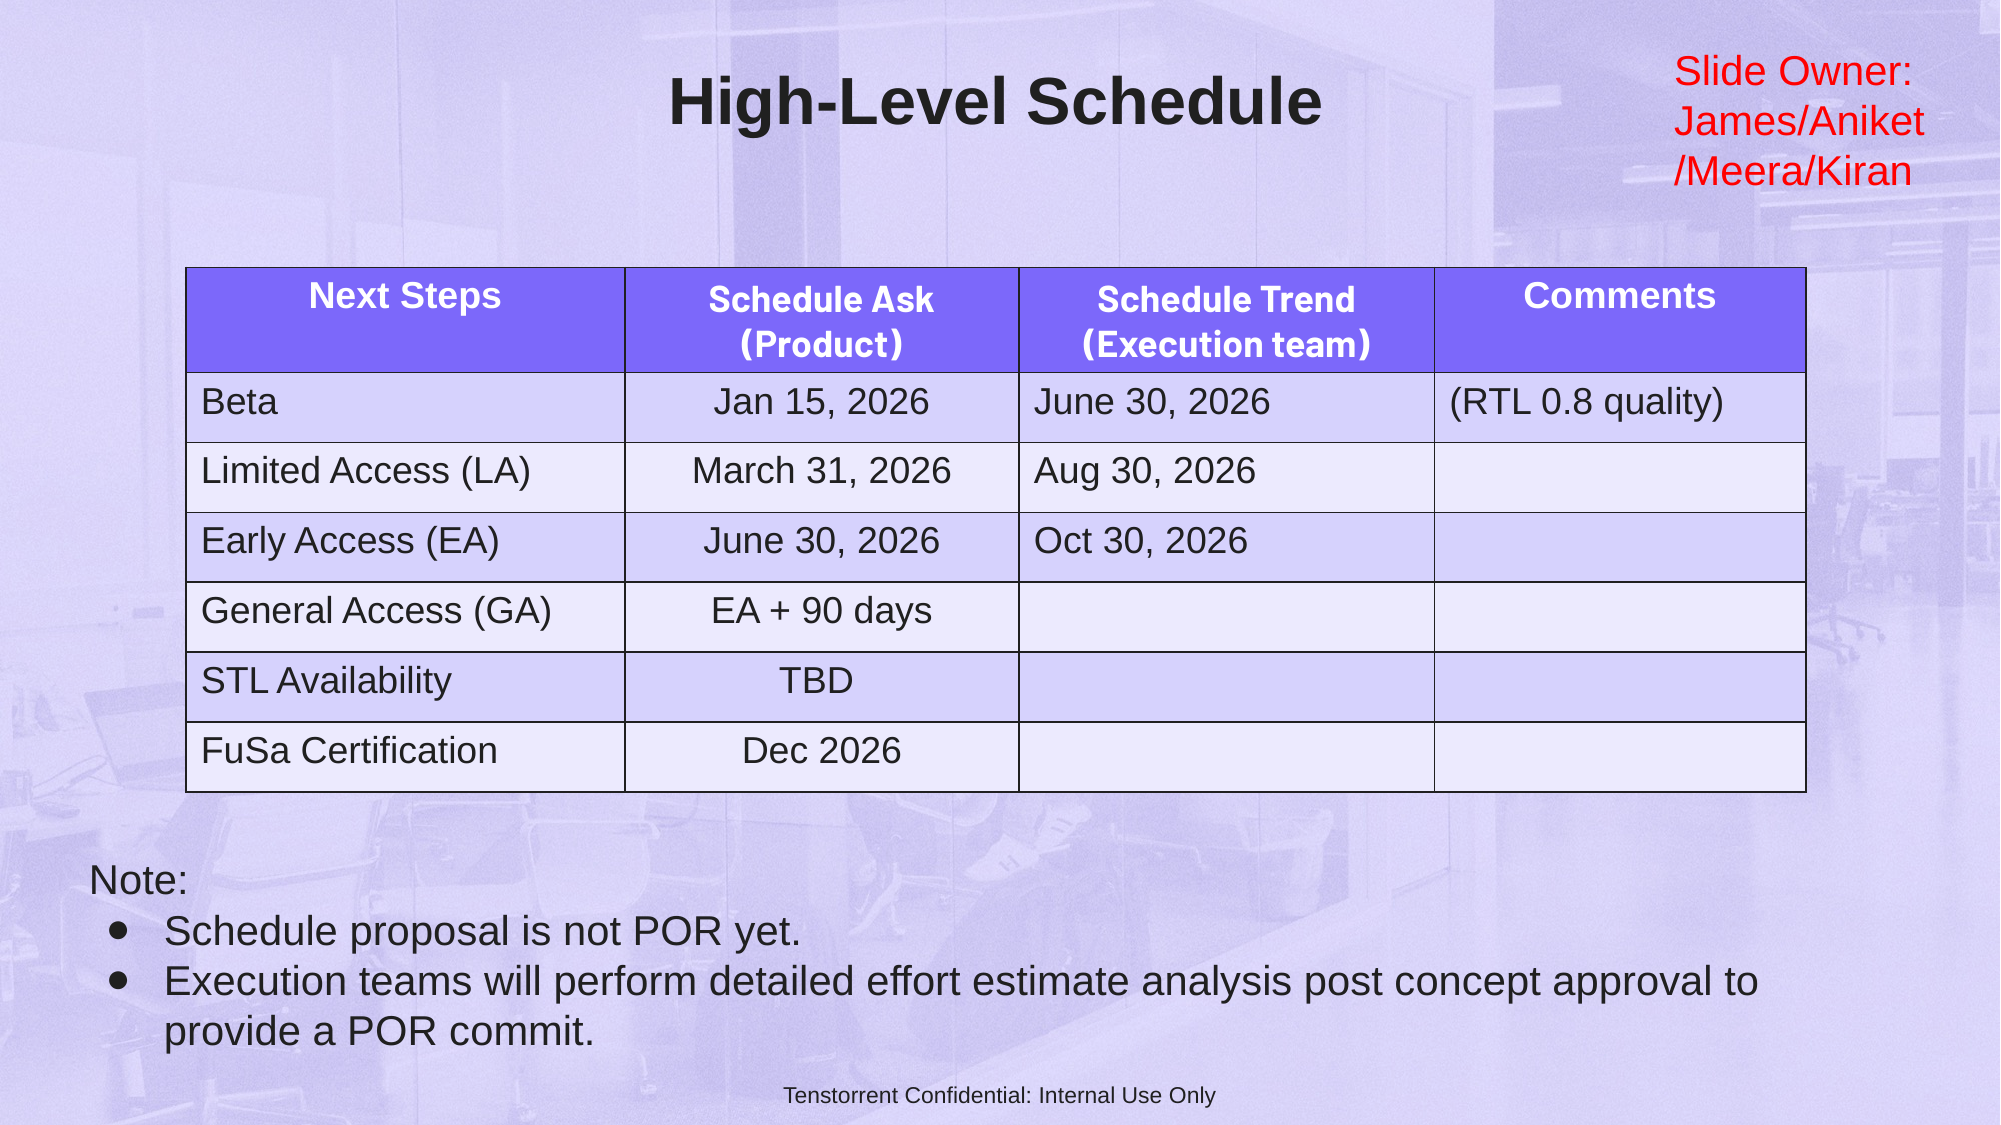

Slide Owner: James/Aniket/Meera/Kiran
# High-Level Schedule
| Next Steps | Schedule Ask (Product) | Schedule Trend (Execution team) | Comments |
| --- | --- | --- | --- |
| Beta | Jan 15, 2026 | June 30, 2026 | (RTL 0.8 quality) |
| Limited Access (LA) | March 31, 2026 | Aug 30, 2026 |  |
| Early Access (EA) | June 30, 2026 | Oct 30, 2026 |  |
| General Access (GA) | EA + 90 days |  |  |
| STL Availability | TBD |  |  |
| FuSa Certification | Dec 2026 |  |  |
Note:
Schedule proposal is not POR yet.
Execution teams will perform detailed effort estimate analysis post concept approval to provide a POR commit.